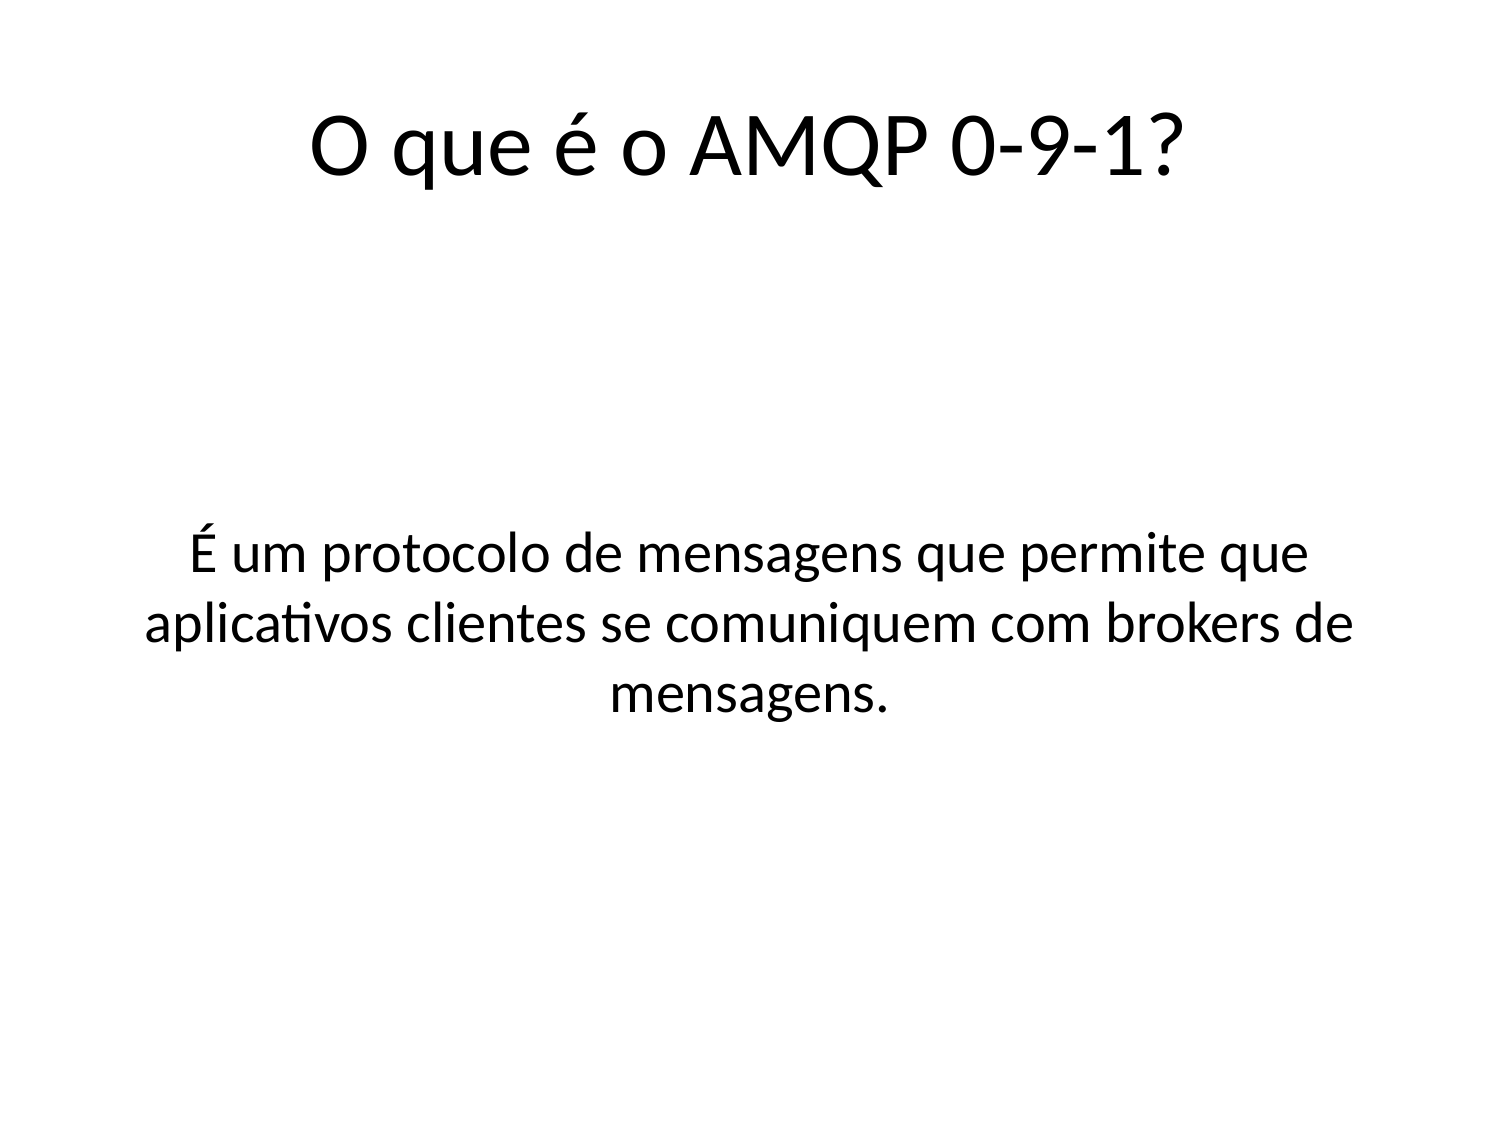

# O que é o AMQP 0-9-1?

É um protocolo de mensagens que permite que aplicativos clientes se comuniquem com brokers de mensagens.